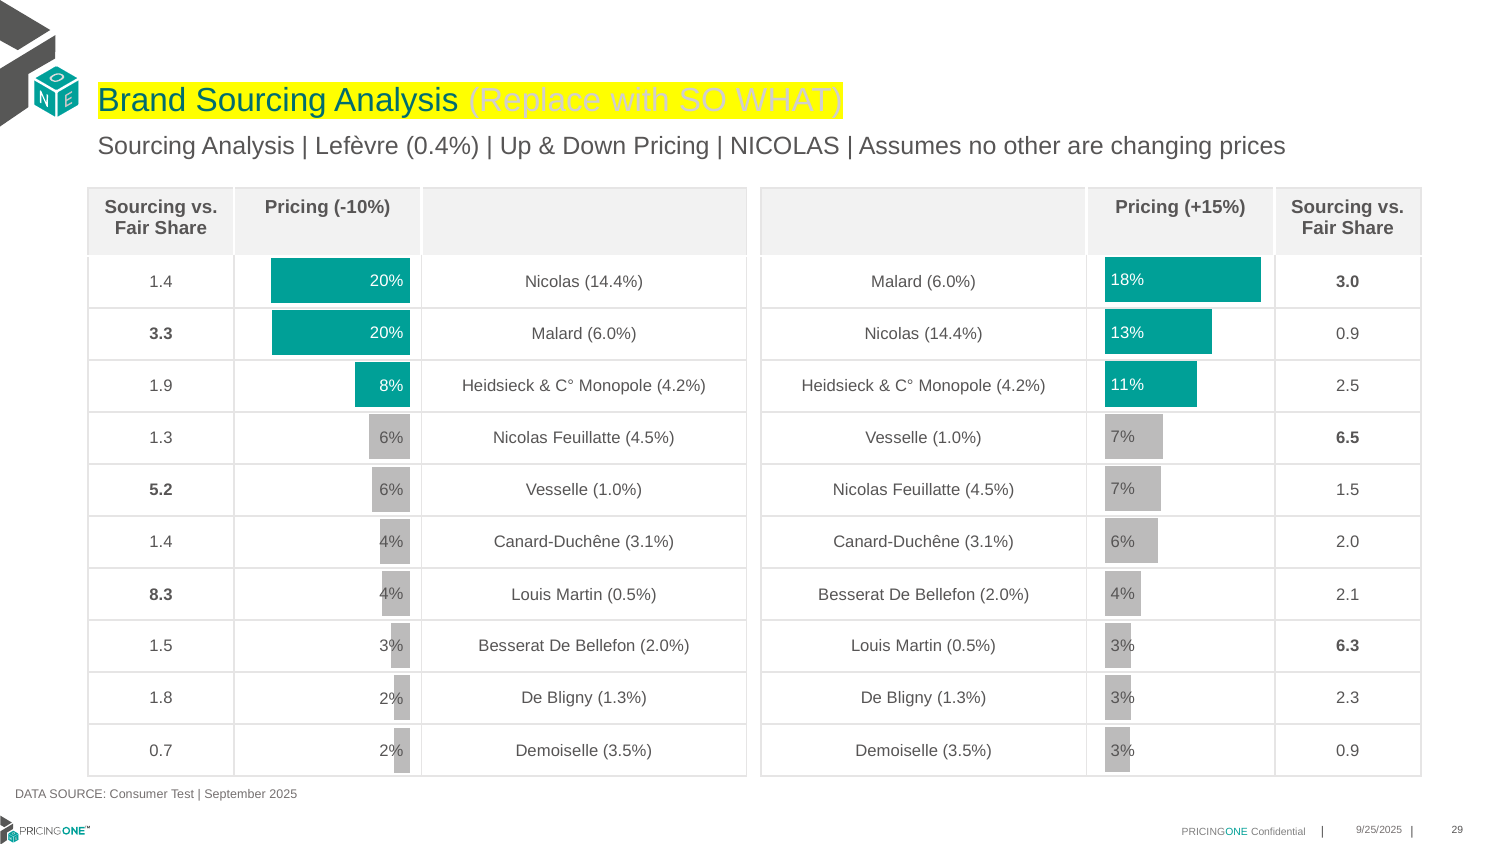

# Brand Sourcing Analysis (Replace with SO WHAT)
Sourcing Analysis | Lefèvre (0.4%) | Up & Down Pricing | NICOLAS | Assumes no other are changing prices
| Sourcing vs. Fair Share | Pricing (-10%) |  |
| --- | --- | --- |
| 1.4 |  | Nicolas (14.4%) |
| 3.3 |  | Malard (6.0%) |
| 1.9 |  | Heidsieck & C° Monopole (4.2%) |
| 1.3 |  | Nicolas Feuillatte (4.5%) |
| 5.2 |  | Vesselle (1.0%) |
| 1.4 |  | Canard-Duchêne (3.1%) |
| 8.3 |  | Louis Martin (0.5%) |
| 1.5 |  | Besserat De Bellefon (2.0%) |
| 1.8 |  | De Bligny (1.3%) |
| 0.7 |  | Demoiselle (3.5%) |
|  | Pricing (+15%) | Sourcing vs. Fair Share |
| --- | --- | --- |
| Malard (6.0%) |  | 3.0 |
| Nicolas (14.4%) |  | 0.9 |
| Heidsieck & C° Monopole (4.2%) |  | 2.5 |
| Vesselle (1.0%) |  | 6.5 |
| Nicolas Feuillatte (4.5%) |  | 1.5 |
| Canard-Duchêne (3.1%) |  | 2.0 |
| Besserat De Bellefon (2.0%) |  | 2.1 |
| Louis Martin (0.5%) |  | 6.3 |
| De Bligny (1.3%) |  | 2.3 |
| Demoiselle (3.5%) |  | 0.9 |

### Chart

| Category | Lefèvre (0.4%) |
|---|---|
| Malard (6.0%) | 0.18321682665658925 |
| Nicolas (14.4%) | 0.12554273700916685 |
| Heidsieck & C° Monopole (4.2%) | 0.10838022599002935 |
| Vesselle (1.0%) | 0.06862989100086411 |
| Nicolas Feuillatte (4.5%) | 0.06632928432322457 |
| Canard-Duchêne (3.1%) | 0.06221959217756316 |
| Besserat De Bellefon (2.0%) | 0.04233544340281509 |
| Louis Martin (0.5%) | 0.030788046213684934 |
| De Bligny (1.3%) | 0.030779184128970342 |
| Demoiselle (3.5%) | 0.030088493120585064 |

### Chart

| Category | Lefèvre (0.4%) |
|---|---|
| Nicolas (14.4%) | 0.20315462233291762 |
| Malard (6.0%) | 0.2010383065446838 |
| Heidsieck & C° Monopole (4.2%) | 0.08109386274245613 |
| Nicolas Feuillatte (4.5%) | 0.06025125634819785 |
| Vesselle (1.0%) | 0.055063384617697164 |
| Canard-Duchêne (3.1%) | 0.04343399868242751 |
| Louis Martin (0.5%) | 0.04053900245932517 |
| Besserat De Bellefon (2.0%) | 0.028700753026423446 |
| De Bligny (1.3%) | 0.023697315096115633 |
| Demoiselle (3.5%) | 0.02366477019205904 |
DATA SOURCE: Consumer Test | September 2025

9/25/2025
29